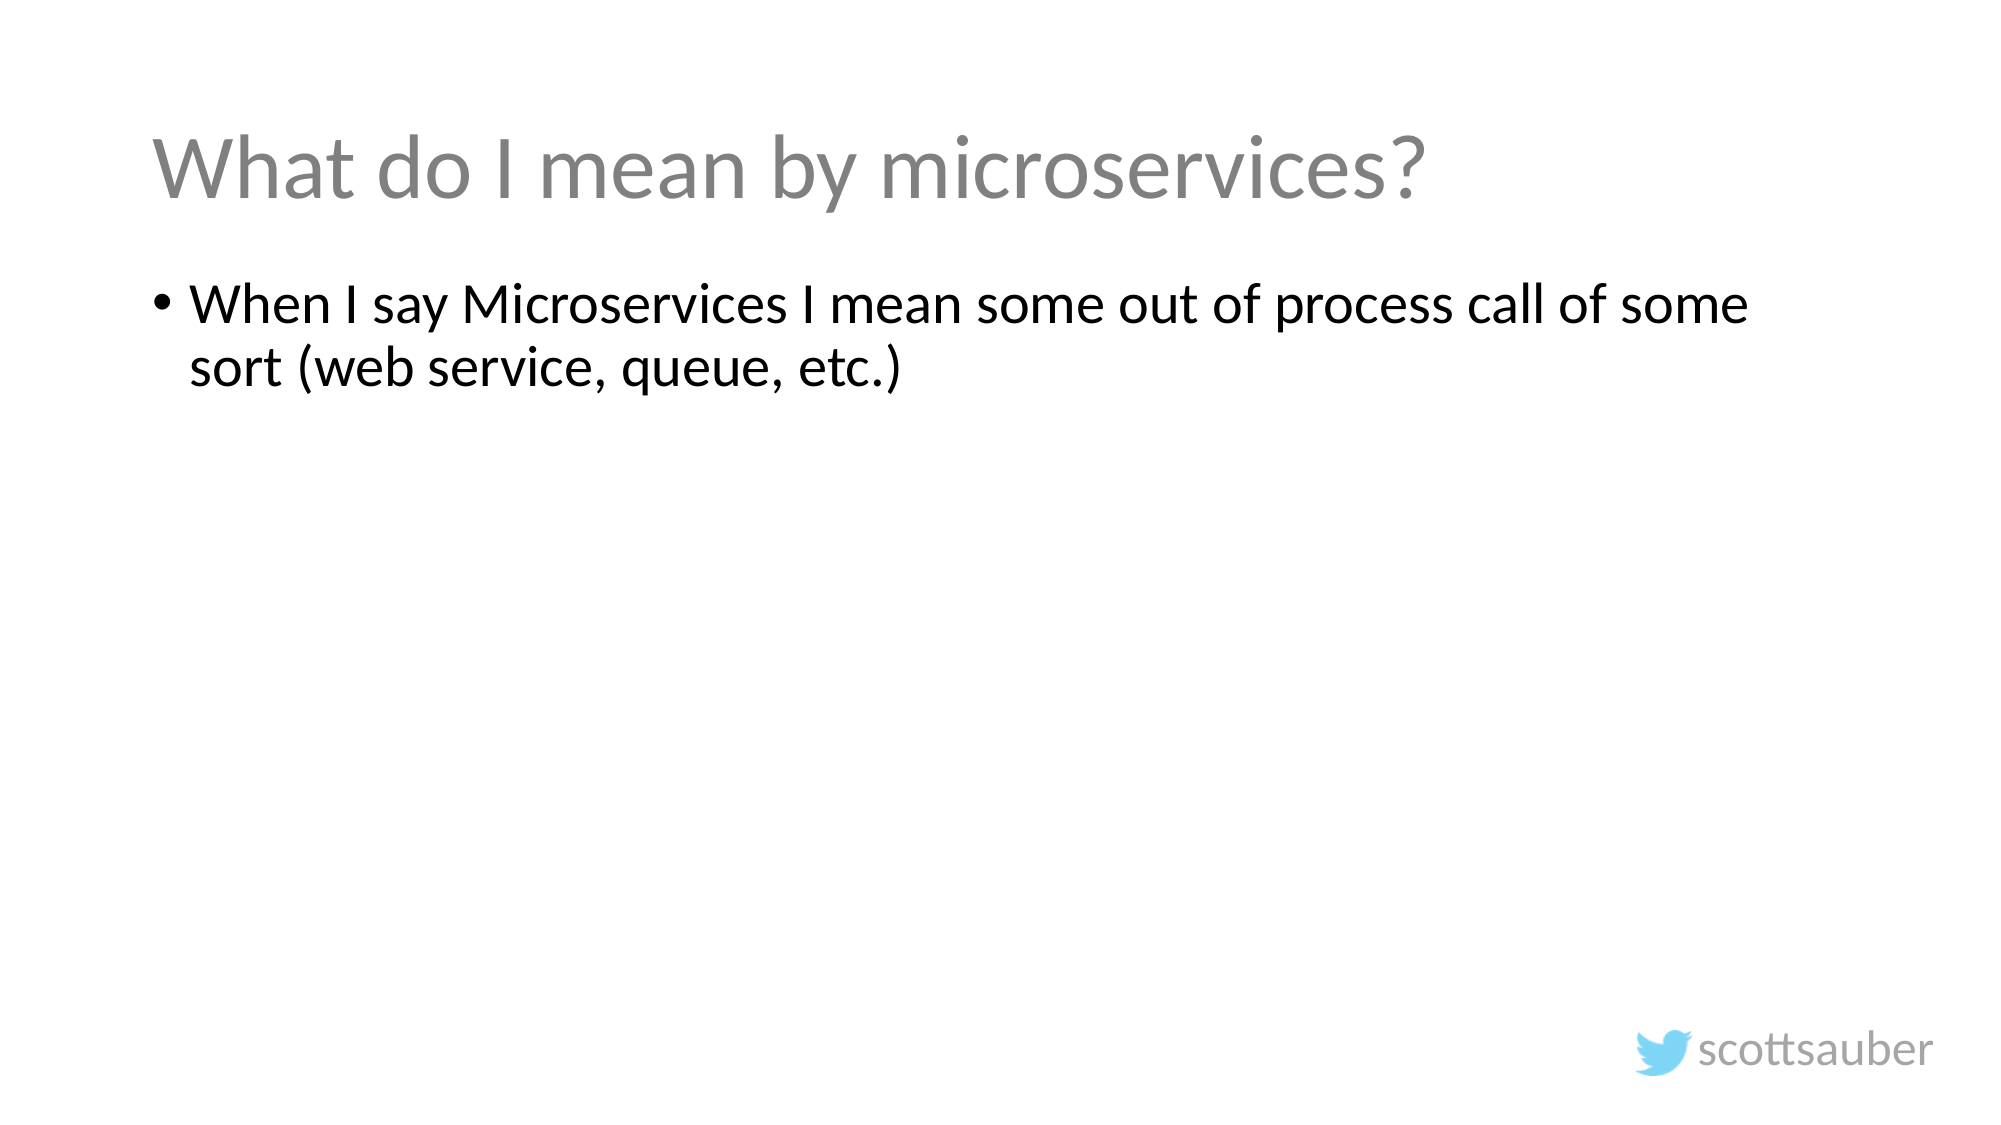

# What do I mean by microservices?
When I say Microservices I mean some out of process call of some sort (web service, queue, etc.)
scottsauber